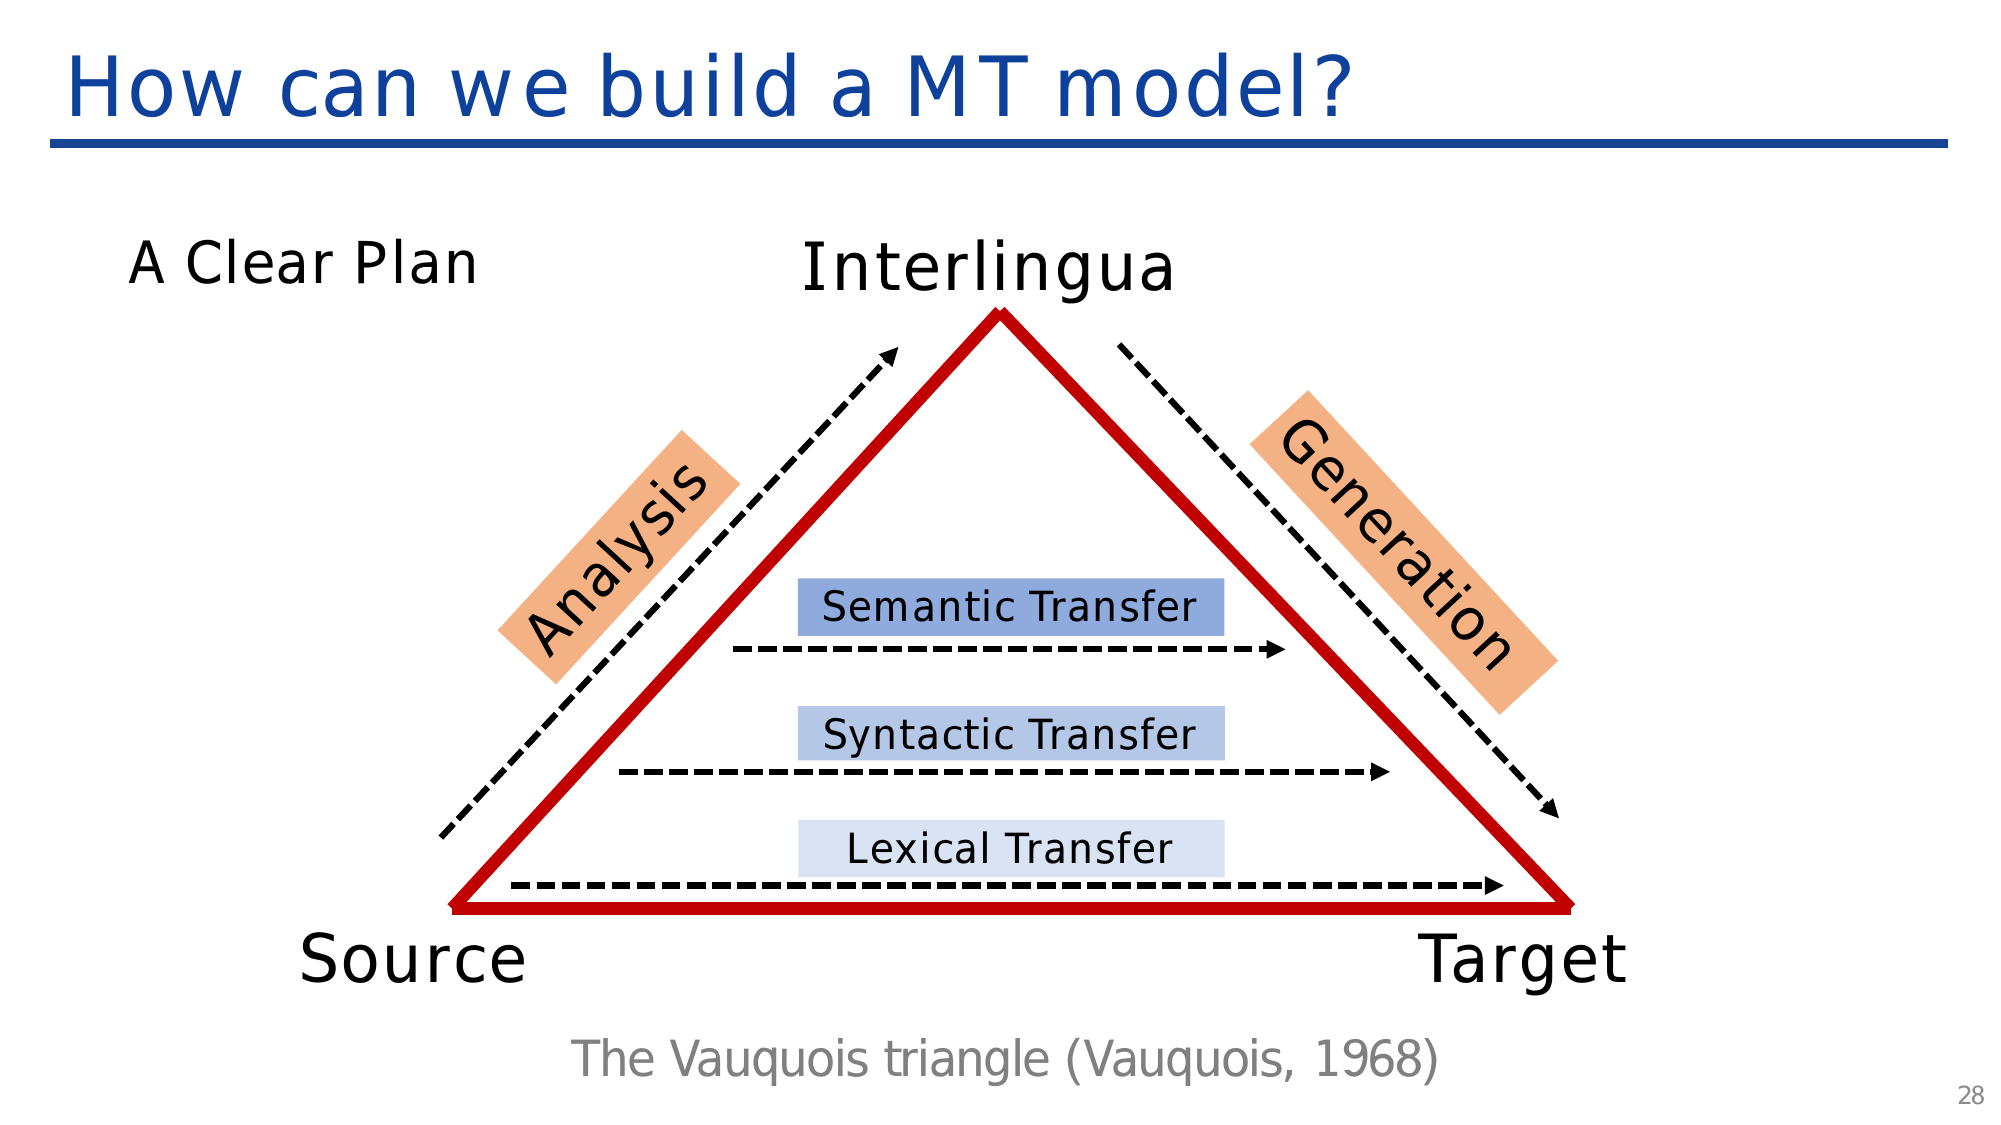

# How can we build a MT model?
Interlingua
A Clear Plan
Generation
Analysis
Semantic Transfer
Syntactic Transfer
Lexical Transfer
Source
Target
The Vauquois triangle (Vauquois, 1968)
28